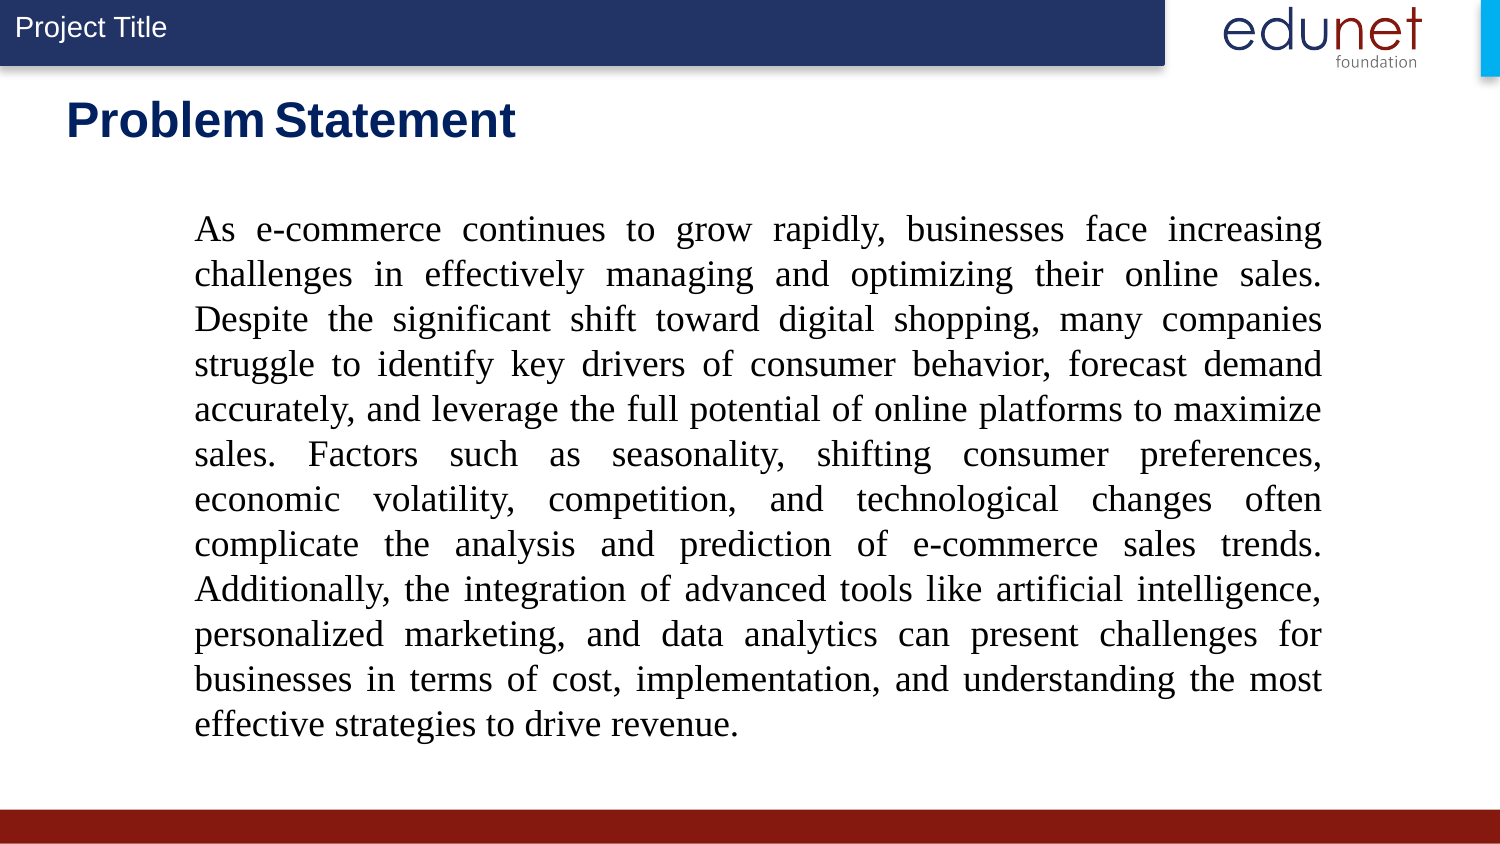

# Problem Statement
As e-commerce continues to grow rapidly, businesses face increasing challenges in effectively managing and optimizing their online sales. Despite the significant shift toward digital shopping, many companies struggle to identify key drivers of consumer behavior, forecast demand accurately, and leverage the full potential of online platforms to maximize sales. Factors such as seasonality, shifting consumer preferences, economic volatility, competition, and technological changes often complicate the analysis and prediction of e-commerce sales trends. Additionally, the integration of advanced tools like artificial intelligence, personalized marketing, and data analytics can present challenges for businesses in terms of cost, implementation, and understanding the most effective strategies to drive revenue.